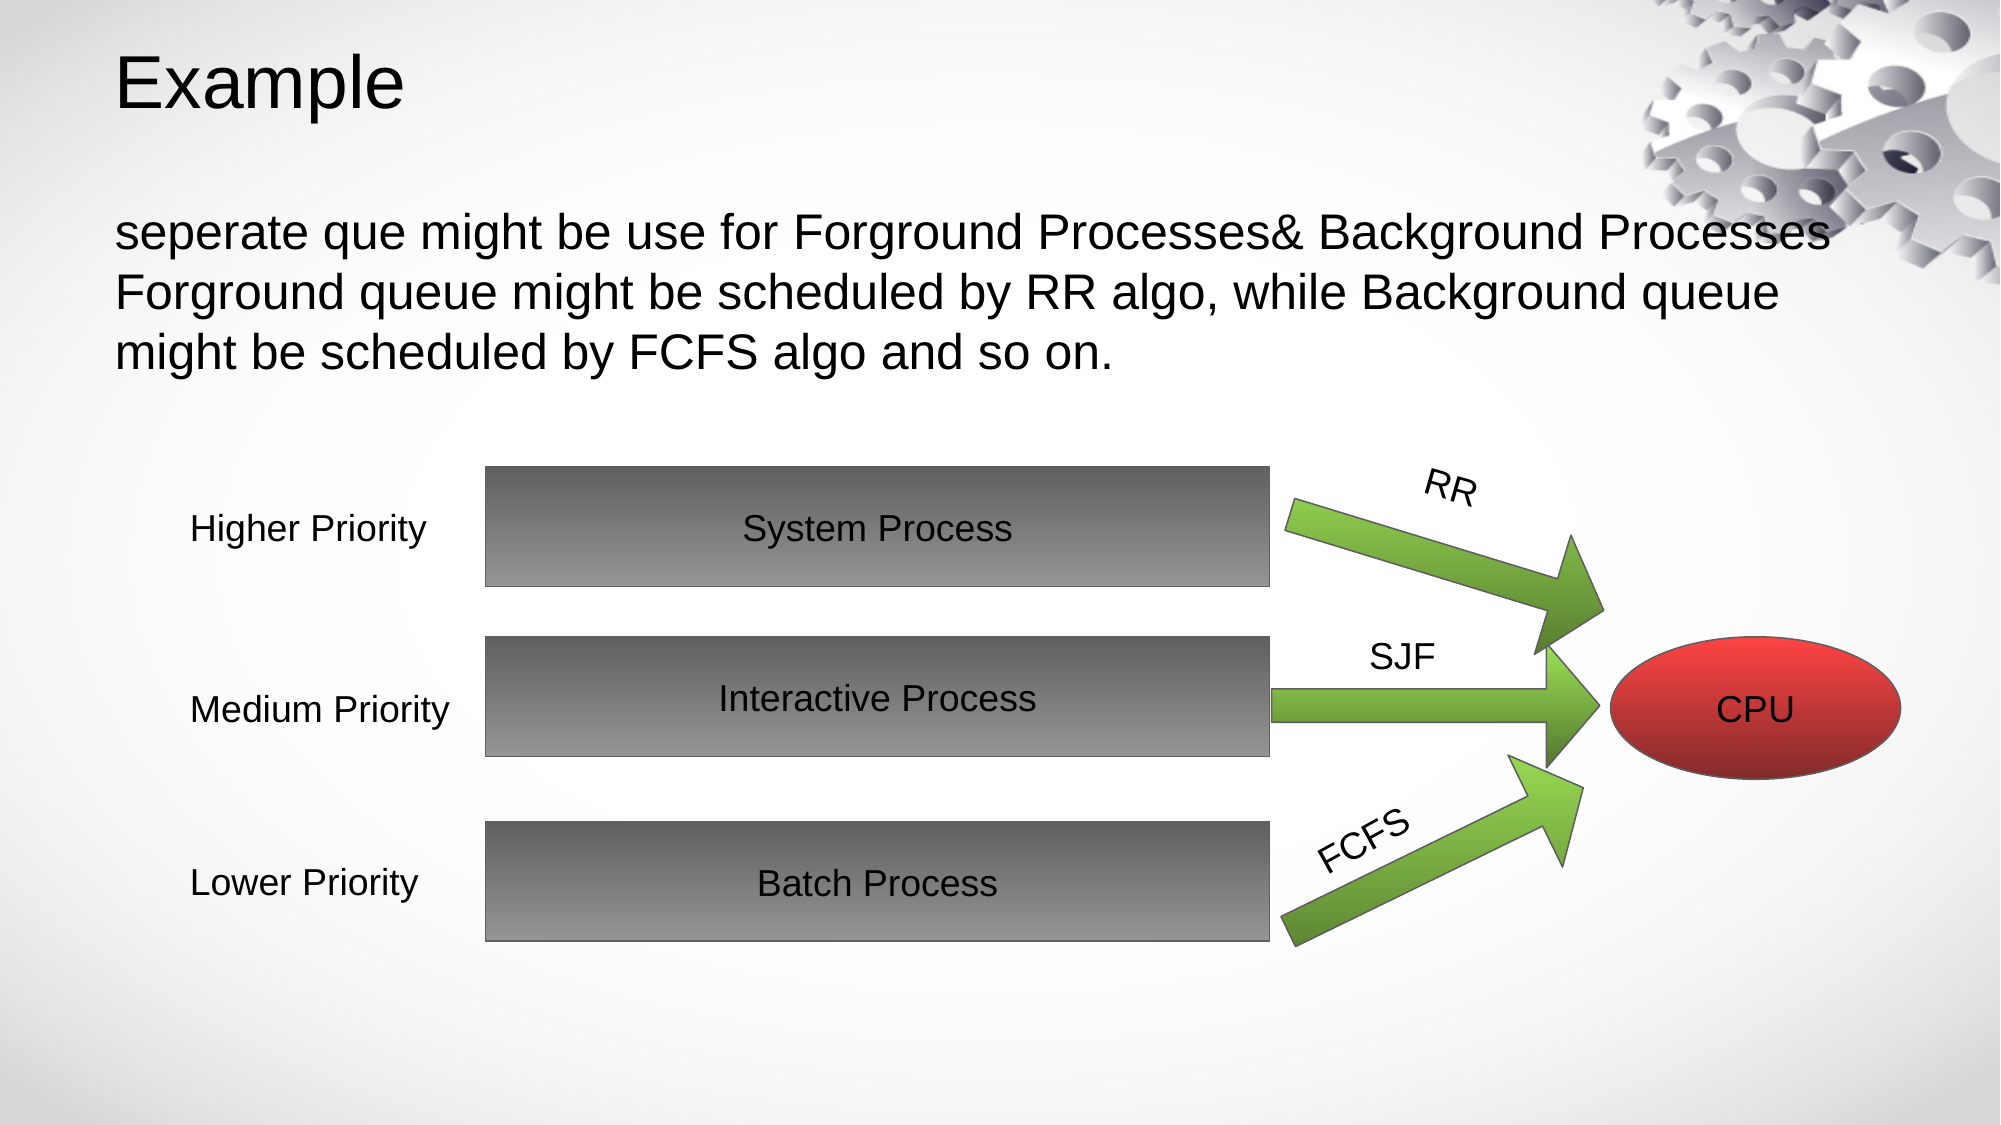

# Example
seperate que might be use for Forground Processes& Background Processes
Forground queue might be scheduled by RR algo, while Background queue might be scheduled by FCFS algo and so on.

System Process
RR
Higher Priority

SJF
Interactive Process
CPU

Medium Priority

FCFS
Batch Process
Lower Priority